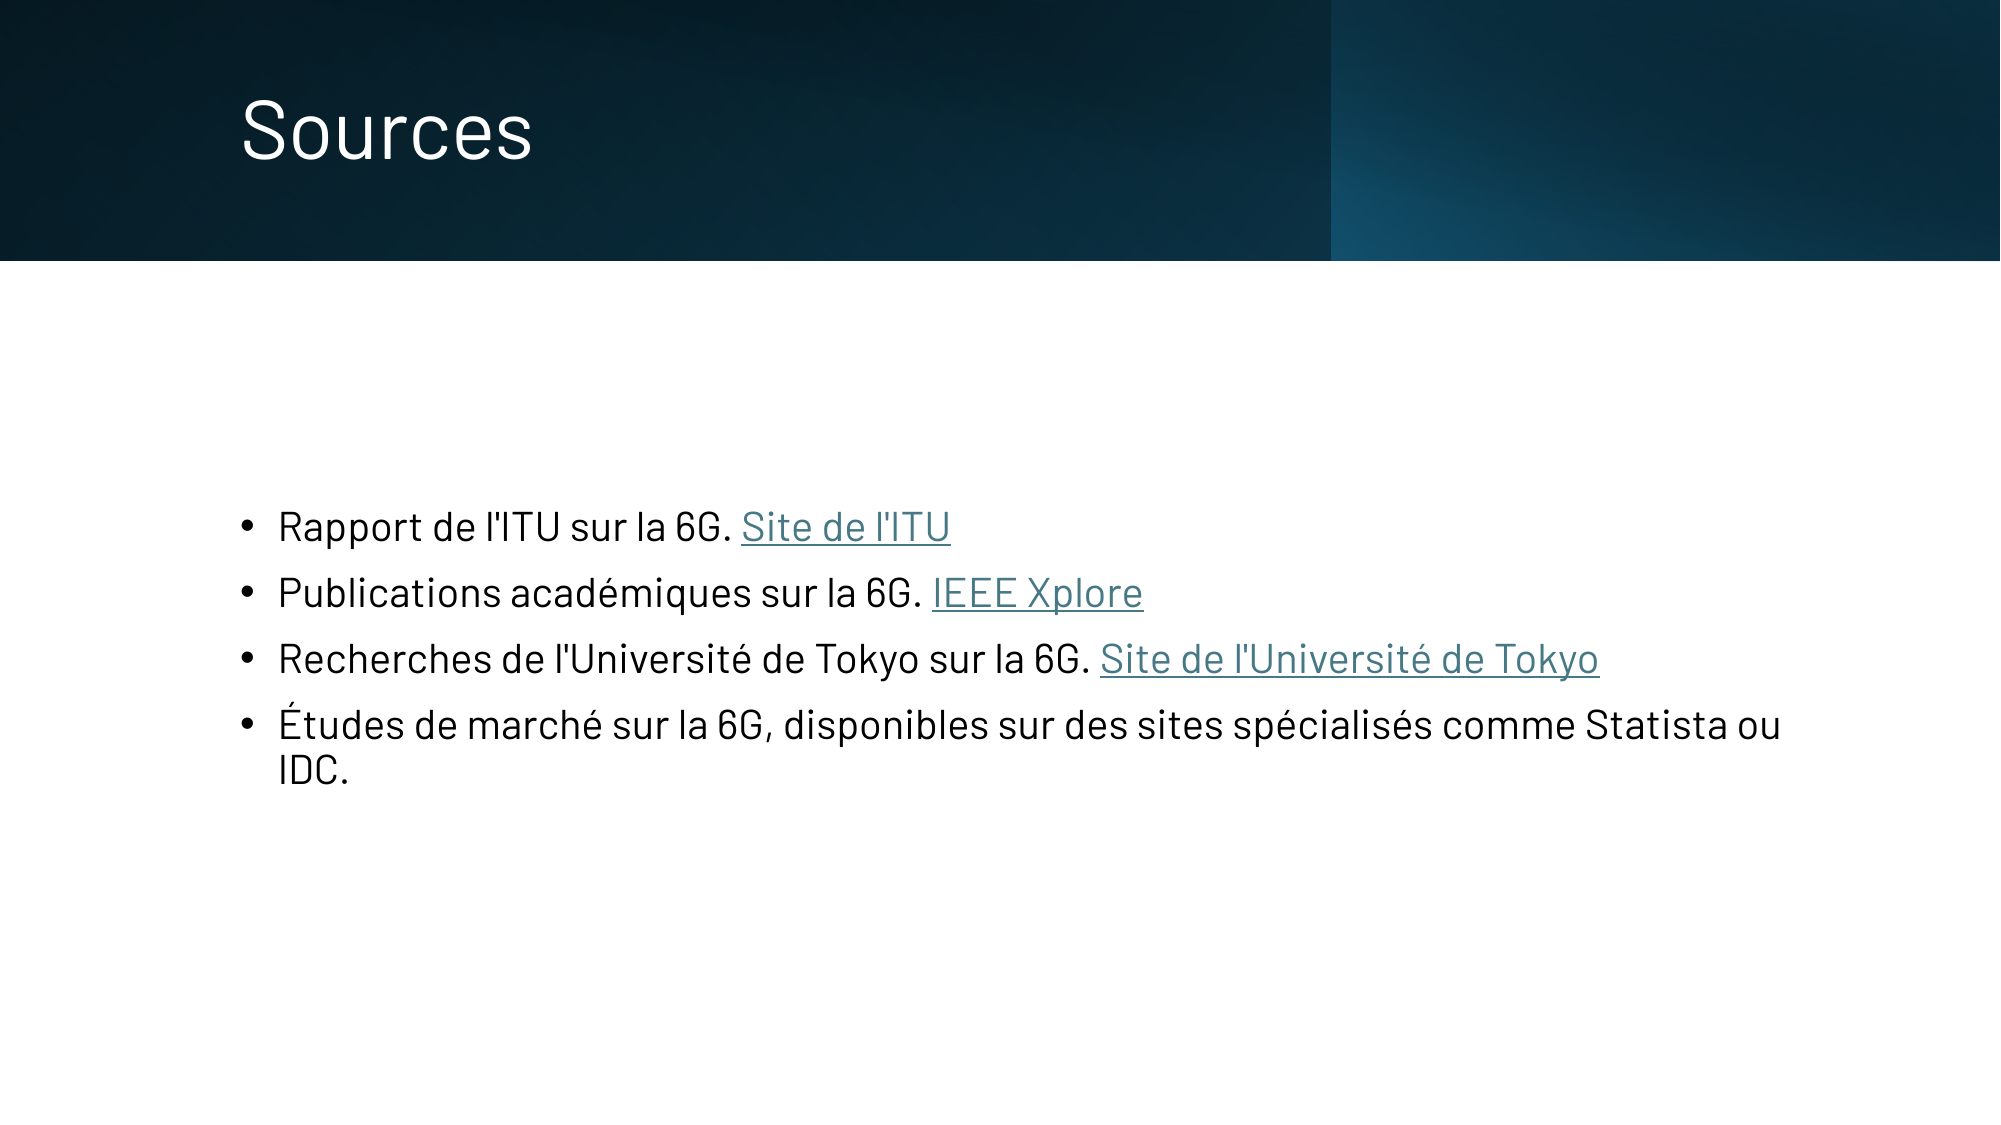

# Sources
Rapport de l'ITU sur la 6G. Site de l'ITU
Publications académiques sur la 6G. IEEE Xplore
Recherches de l'Université de Tokyo sur la 6G. Site de l'Université de Tokyo
Études de marché sur la 6G, disponibles sur des sites spécialisés comme Statista ou IDC.